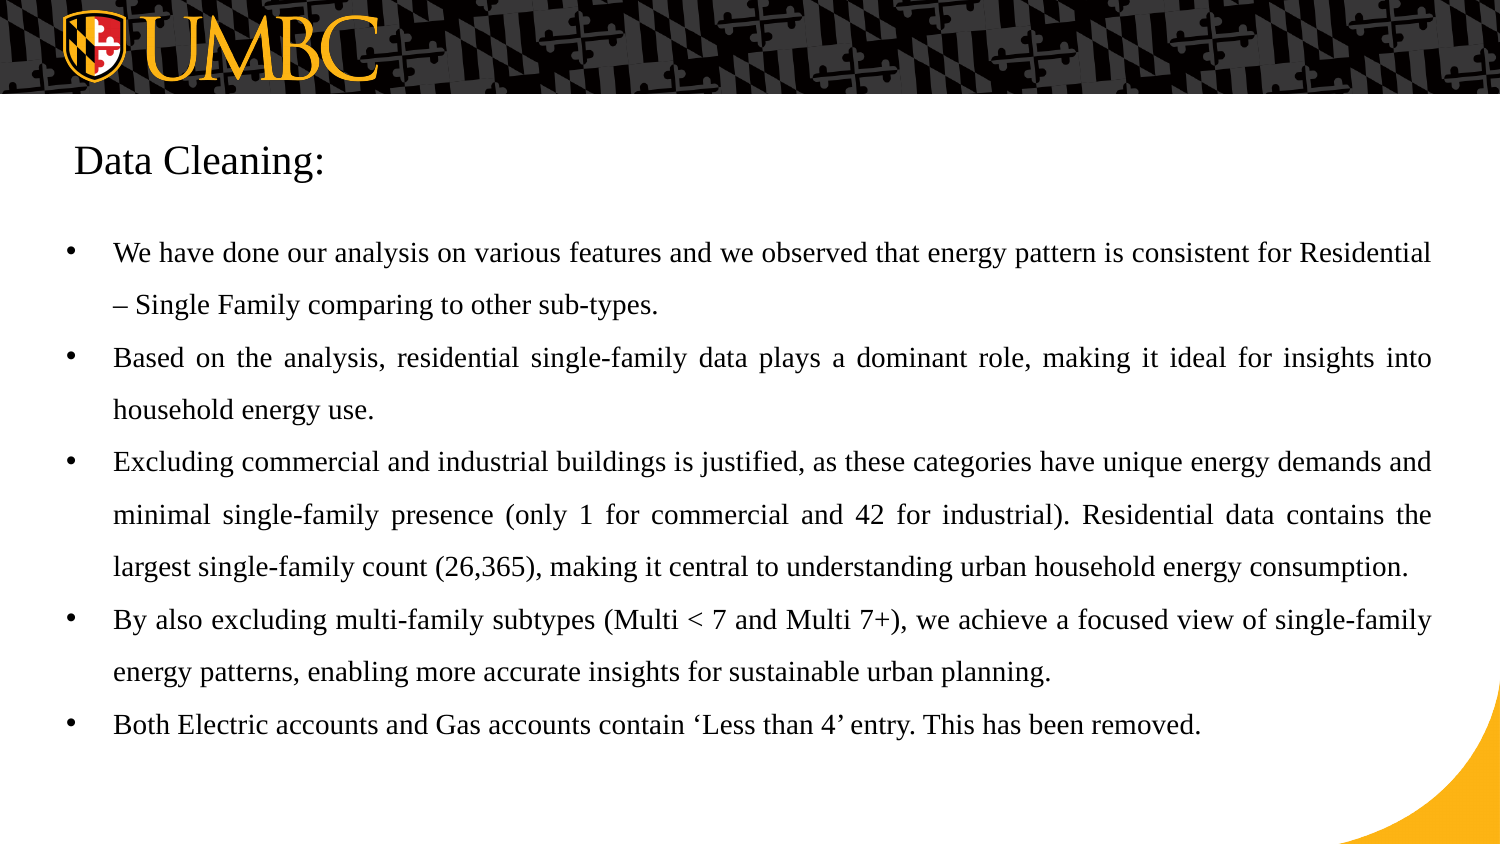

# Data Cleaning:
We have done our analysis on various features and we observed that energy pattern is consistent for Residential – Single Family comparing to other sub-types.
Based on the analysis, residential single-family data plays a dominant role, making it ideal for insights into household energy use.
Excluding commercial and industrial buildings is justified, as these categories have unique energy demands and minimal single-family presence (only 1 for commercial and 42 for industrial). Residential data contains the largest single-family count (26,365), making it central to understanding urban household energy consumption.
By also excluding multi-family subtypes (Multi < 7 and Multi 7+), we achieve a focused view of single-family energy patterns, enabling more accurate insights for sustainable urban planning.
Both Electric accounts and Gas accounts contain ‘Less than 4’ entry. This has been removed.